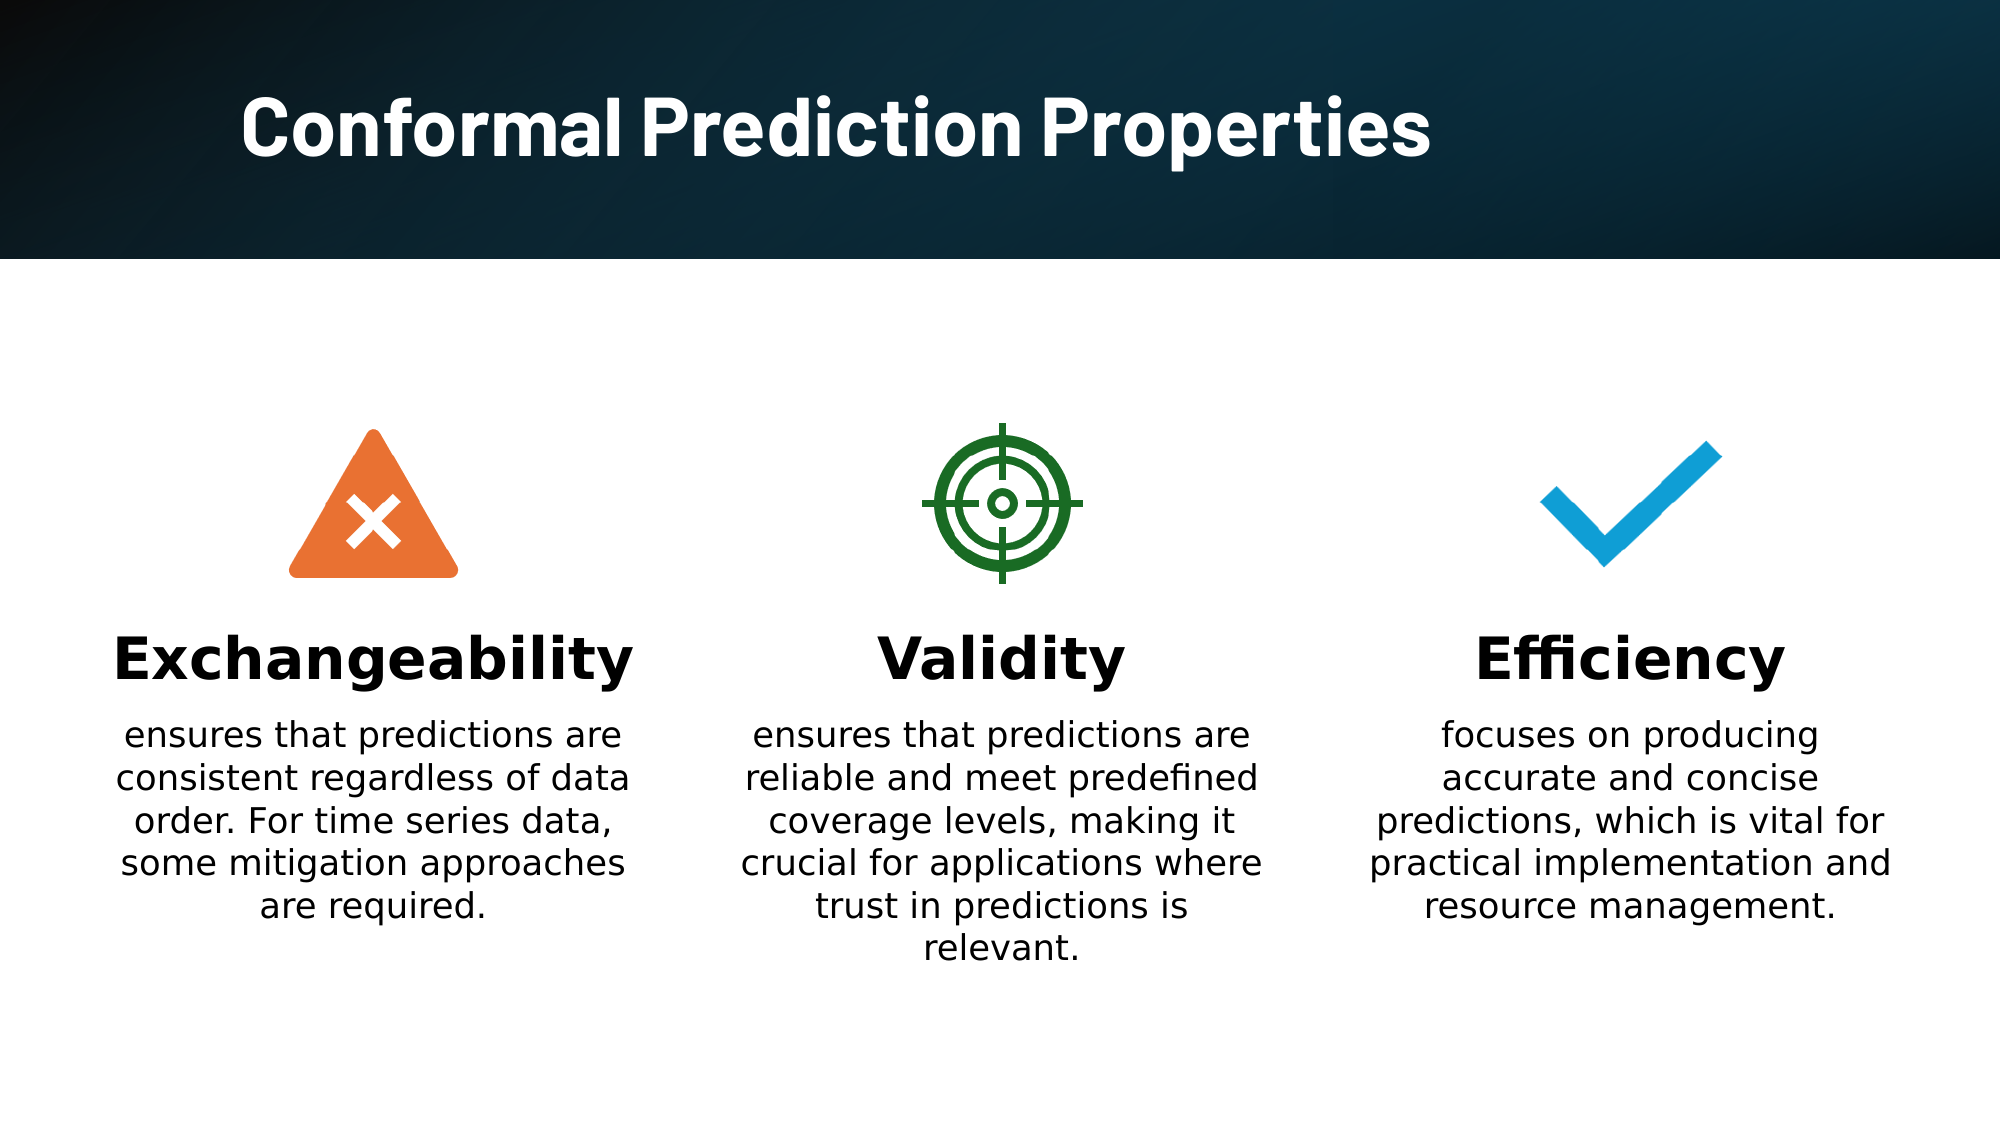

Conformal Prediction Properties
Exchangeability
ensures that predictions are consistent regardless of data order. For time series data, some mitigation approaches are required.
Validity
ensures that predictions are reliable and meet predefined coverage levels, making it crucial for applications where trust in predictions is relevant.
Efficiency
focuses on producing accurate and concise predictions, which is vital for practical implementation and resource management.